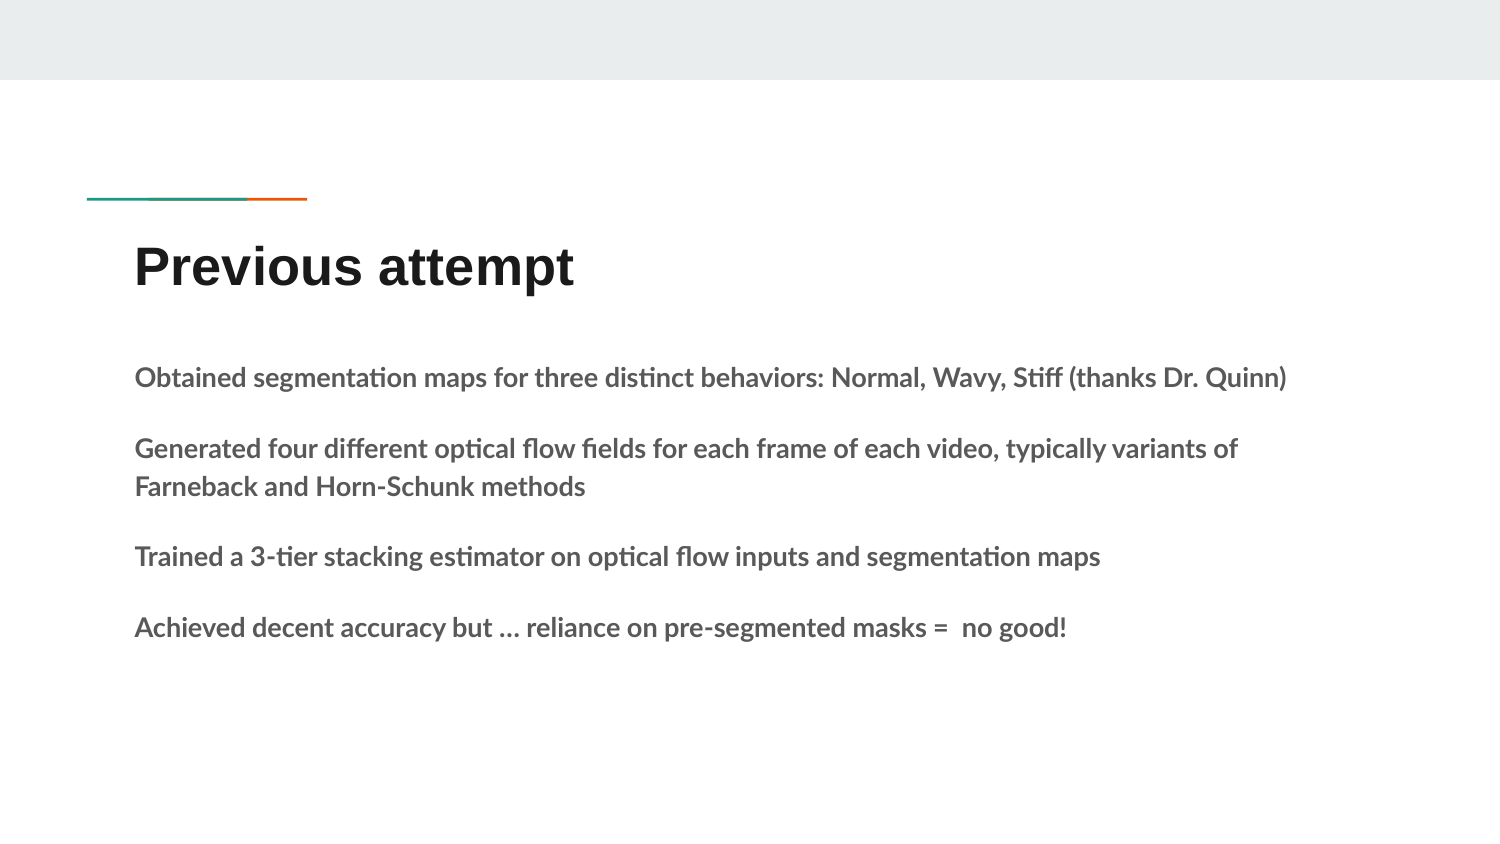

# Previous attempt
Obtained segmentation maps for three distinct behaviors: Normal, Wavy, Stiff (thanks Dr. Quinn)
Generated four different optical flow fields for each frame of each video, typically variants of Farneback and Horn-Schunk methods
Trained a 3-tier stacking estimator on optical flow inputs and segmentation maps
Achieved decent accuracy but … reliance on pre-segmented masks =  no good!